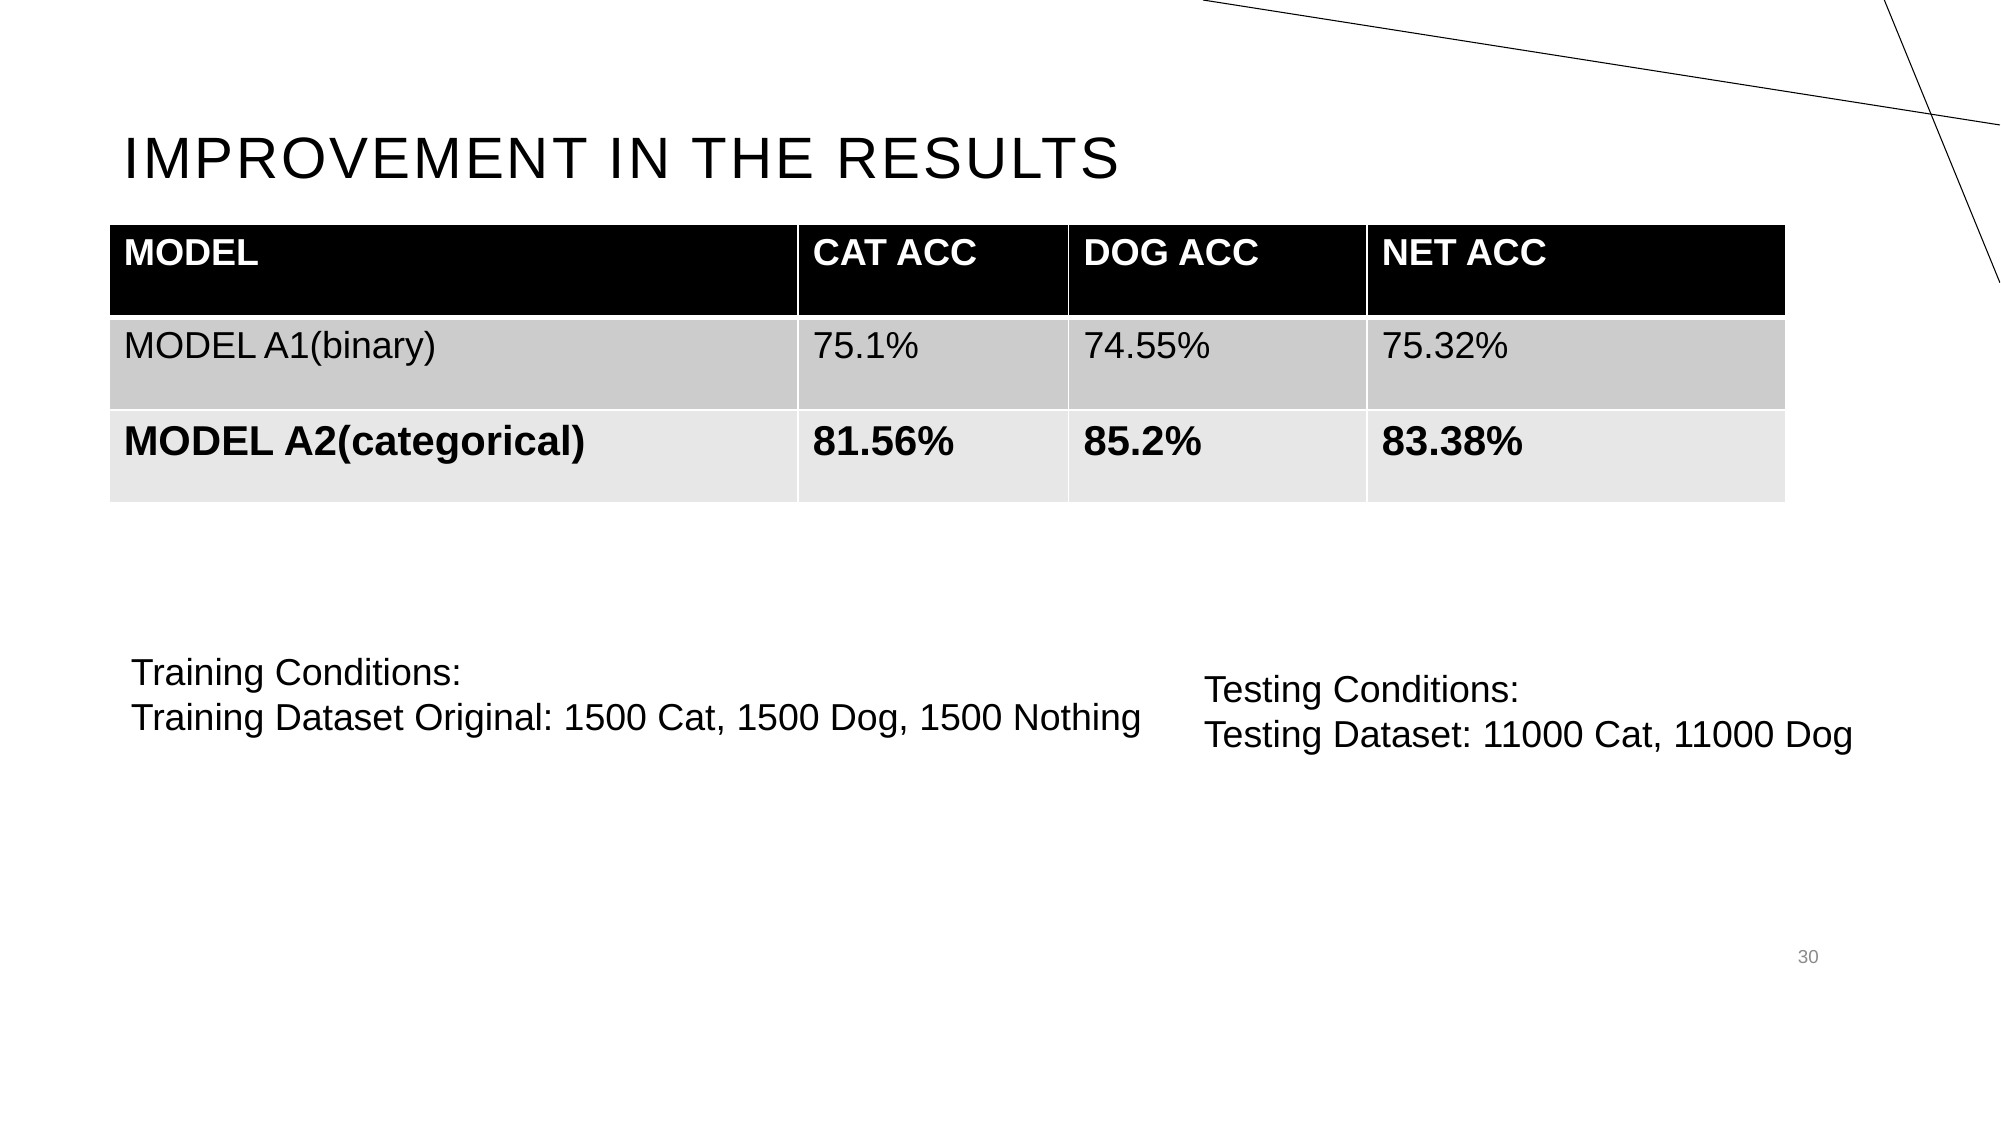

# Improvement in the results
| MODEL | CAT ACC | DOG ACC | NET ACC |
| --- | --- | --- | --- |
| MODEL A1(binary) | 75.1% | 74.55% | 75.32% |
| MODEL A2(categorical) | 81.56% | 85.2% | 83.38% |
Training Conditions:
Training Dataset Original: 1500 Cat, 1500 Dog, 1500 Nothing

Testing Conditions:
Testing Dataset: 11000 Cat, 11000 Dog
30